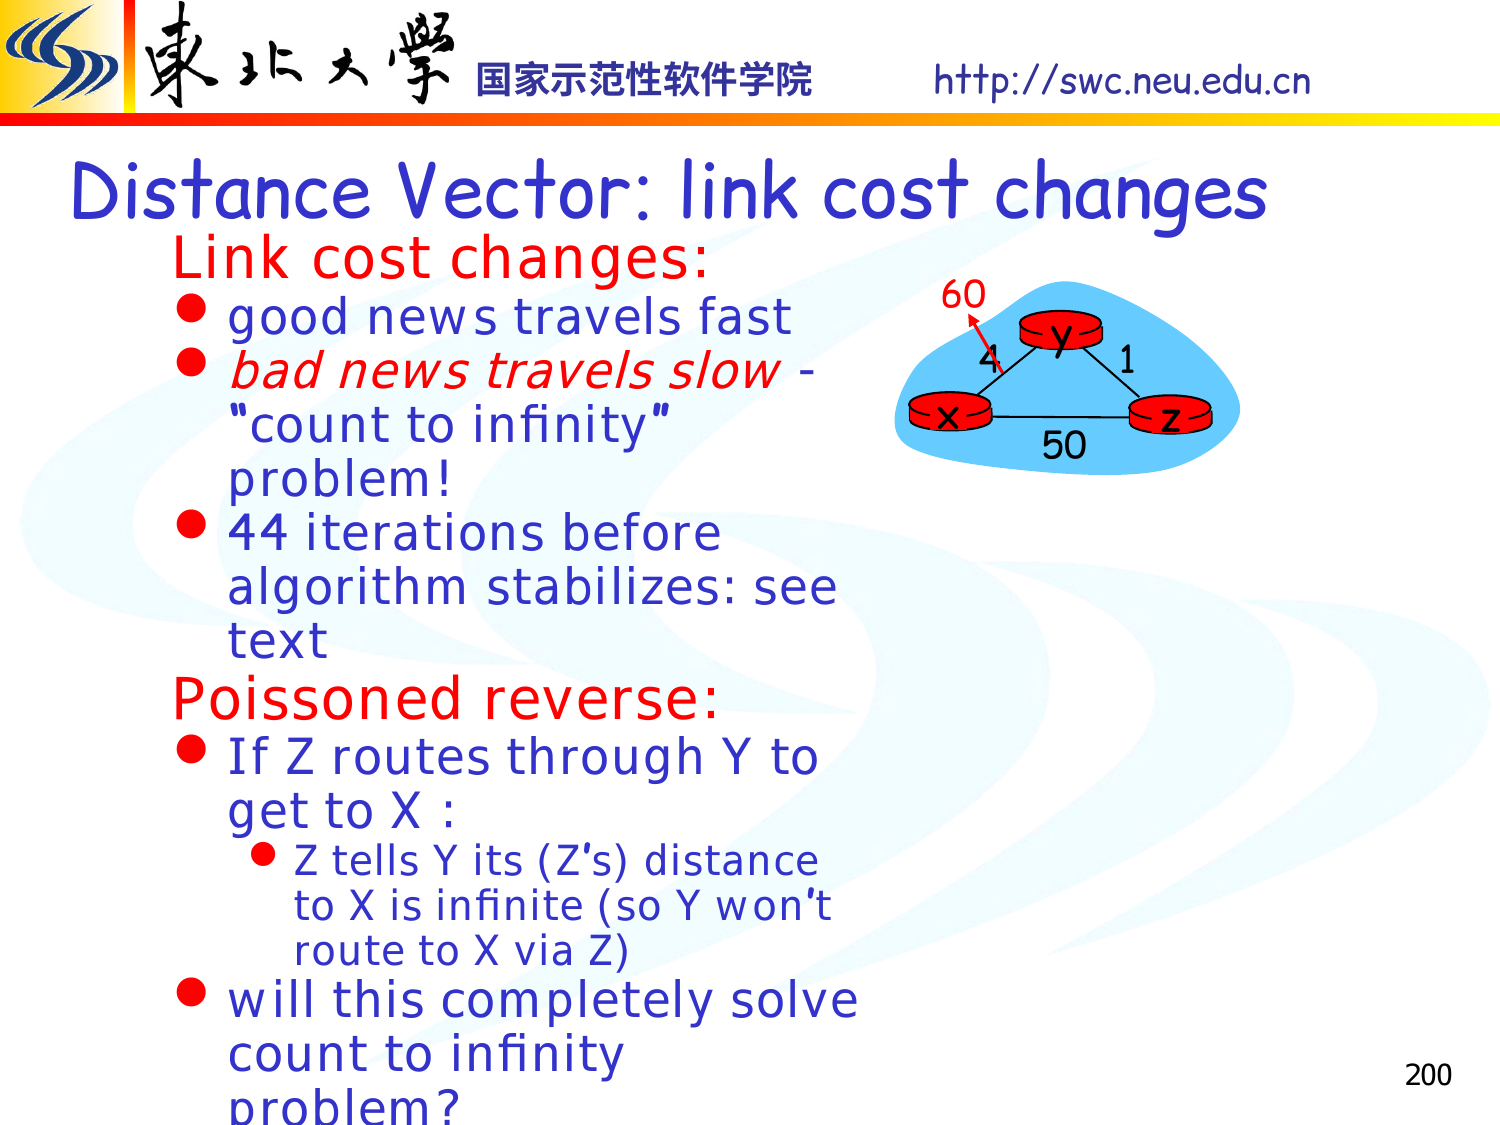

# Distance Vector: link cost changes
Link cost changes:
good news travels fast
bad news travels slow - “count to infinity” problem!
44 iterations before algorithm stabilizes: see text
Poissoned reverse:
If Z routes through Y to get to X :
Z tells Y its (Z’s) distance to X is infinite (so Y won’t route to X via Z)
will this completely solve count to infinity problem?
60

y

4
1

x

z

50

200